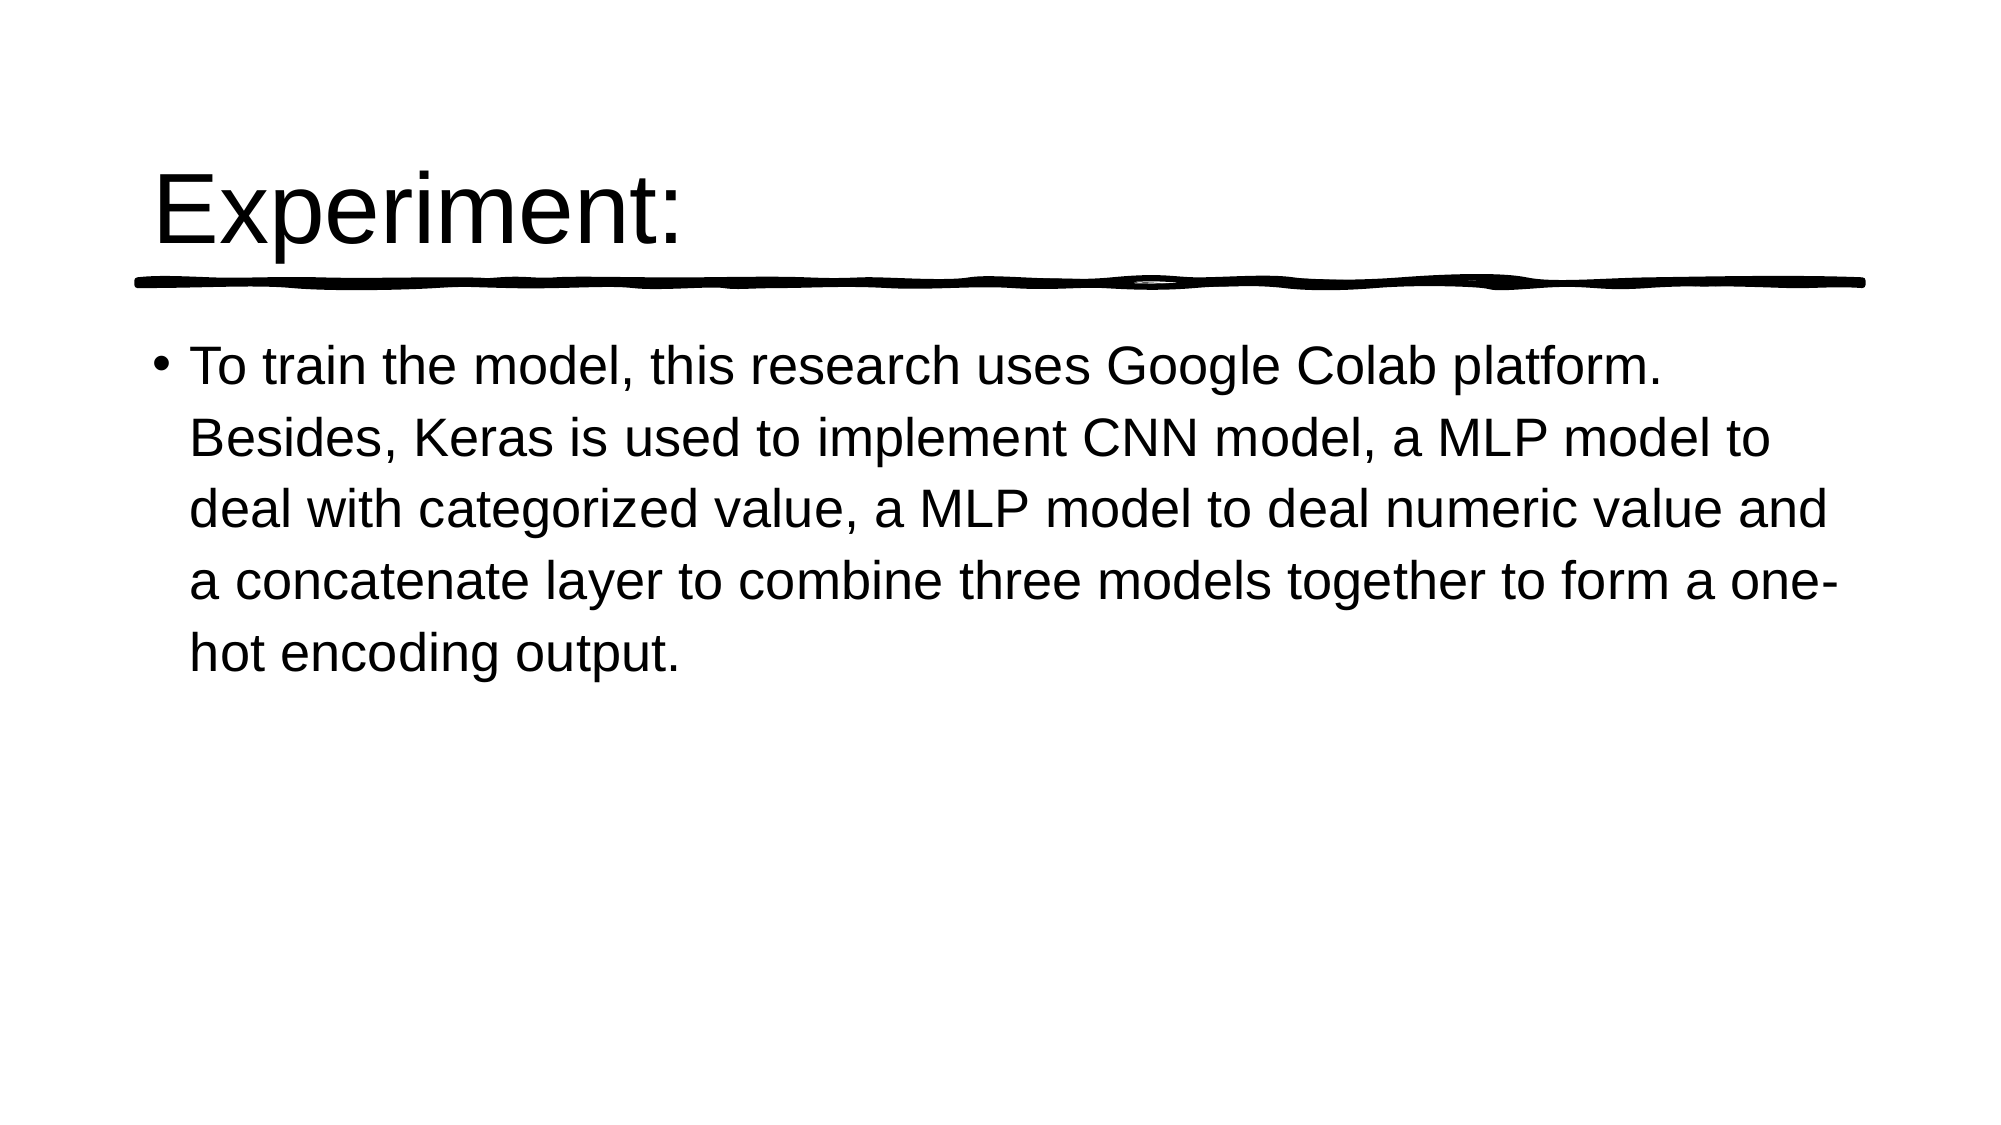

# Experiment:
To train the model, this research uses Google Colab platform. Besides, Keras is used to implement CNN model, a MLP model to deal with categorized value, a MLP model to deal numeric value and a concatenate layer to combine three models together to form a one-hot encoding output.